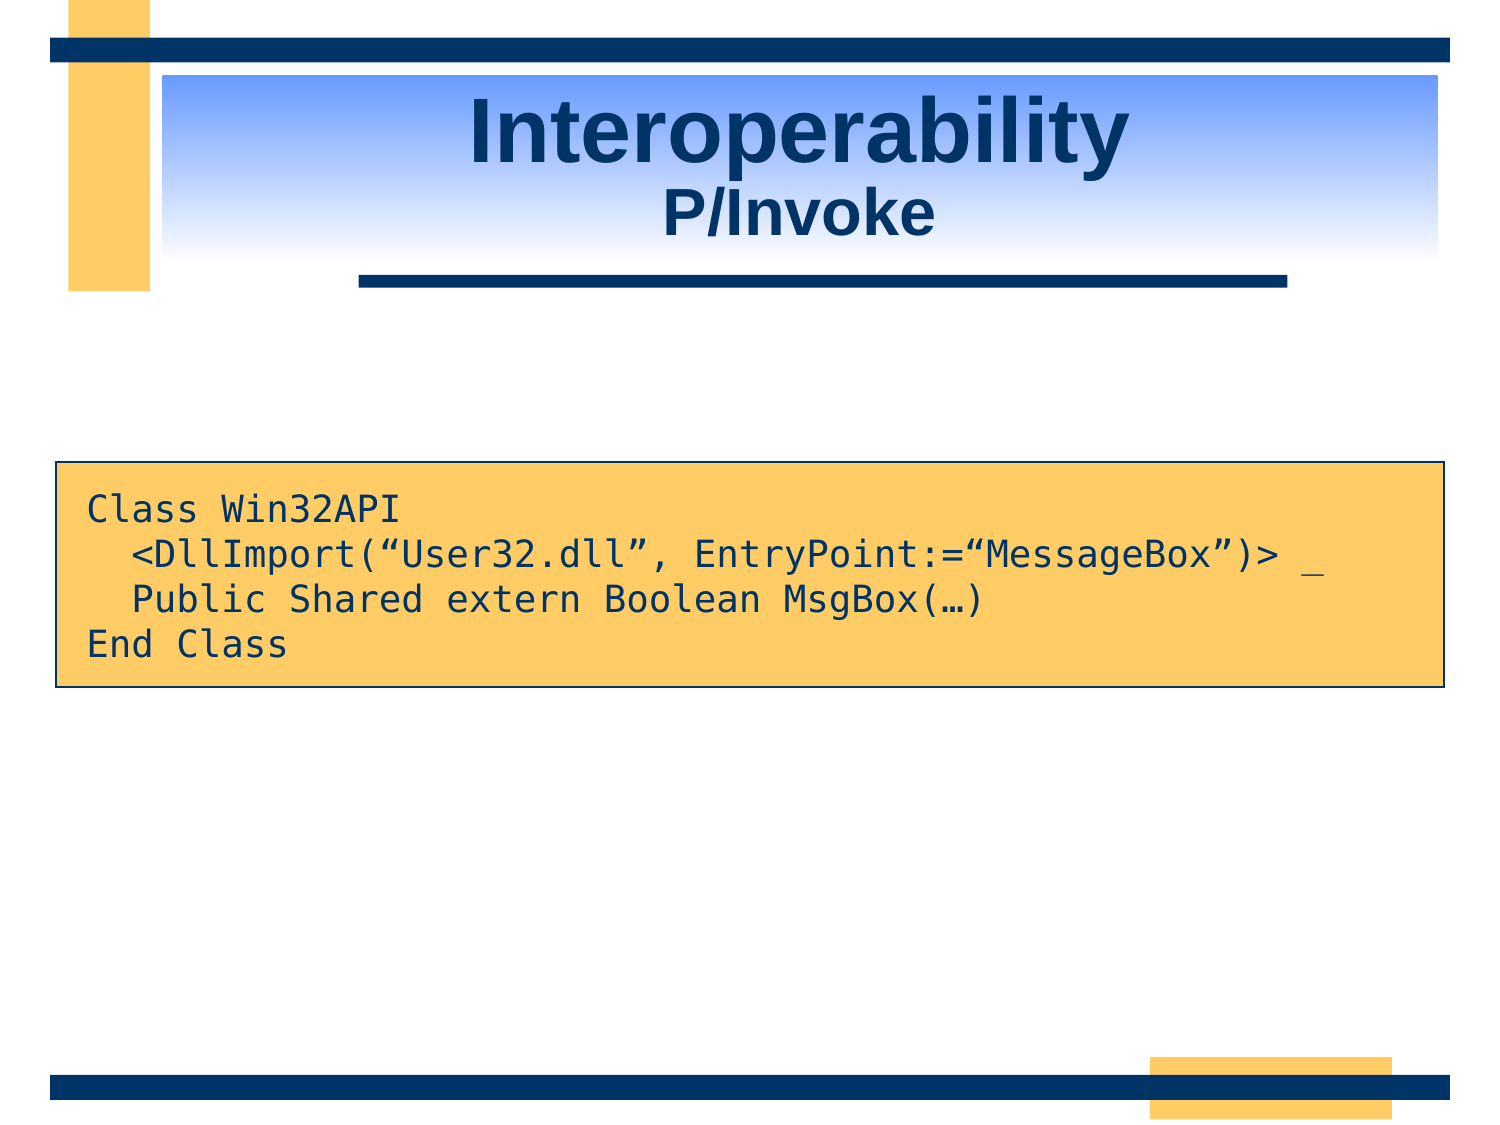

# Interoperability P/Invoke
Class Win32API
  <DllImport(“User32.dll”, EntryPoint:=“MessageBox”)> _
  Public Shared extern Boolean MsgBox(…)
End Class